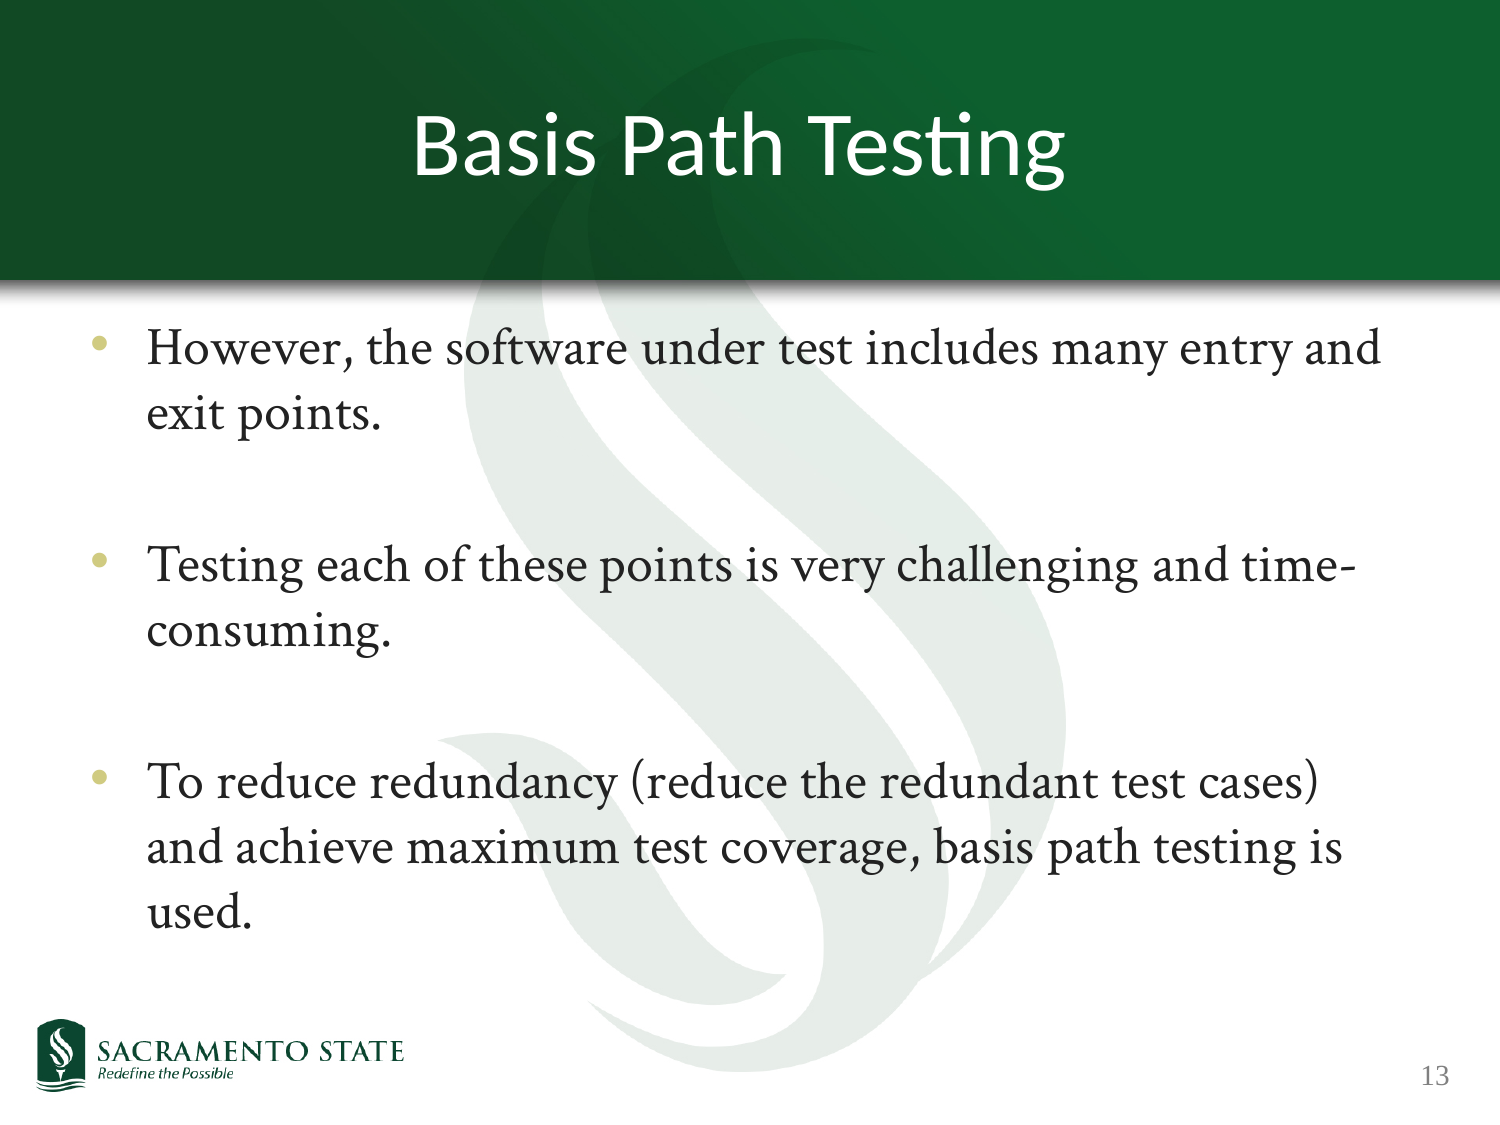

# Basis Path Testing
However, the software under test includes many entry and exit points.

Testing each of these points is very challenging and time-consuming.

To reduce redundancy (reduce the redundant test cases) and achieve maximum test coverage, basis path testing is used.

13